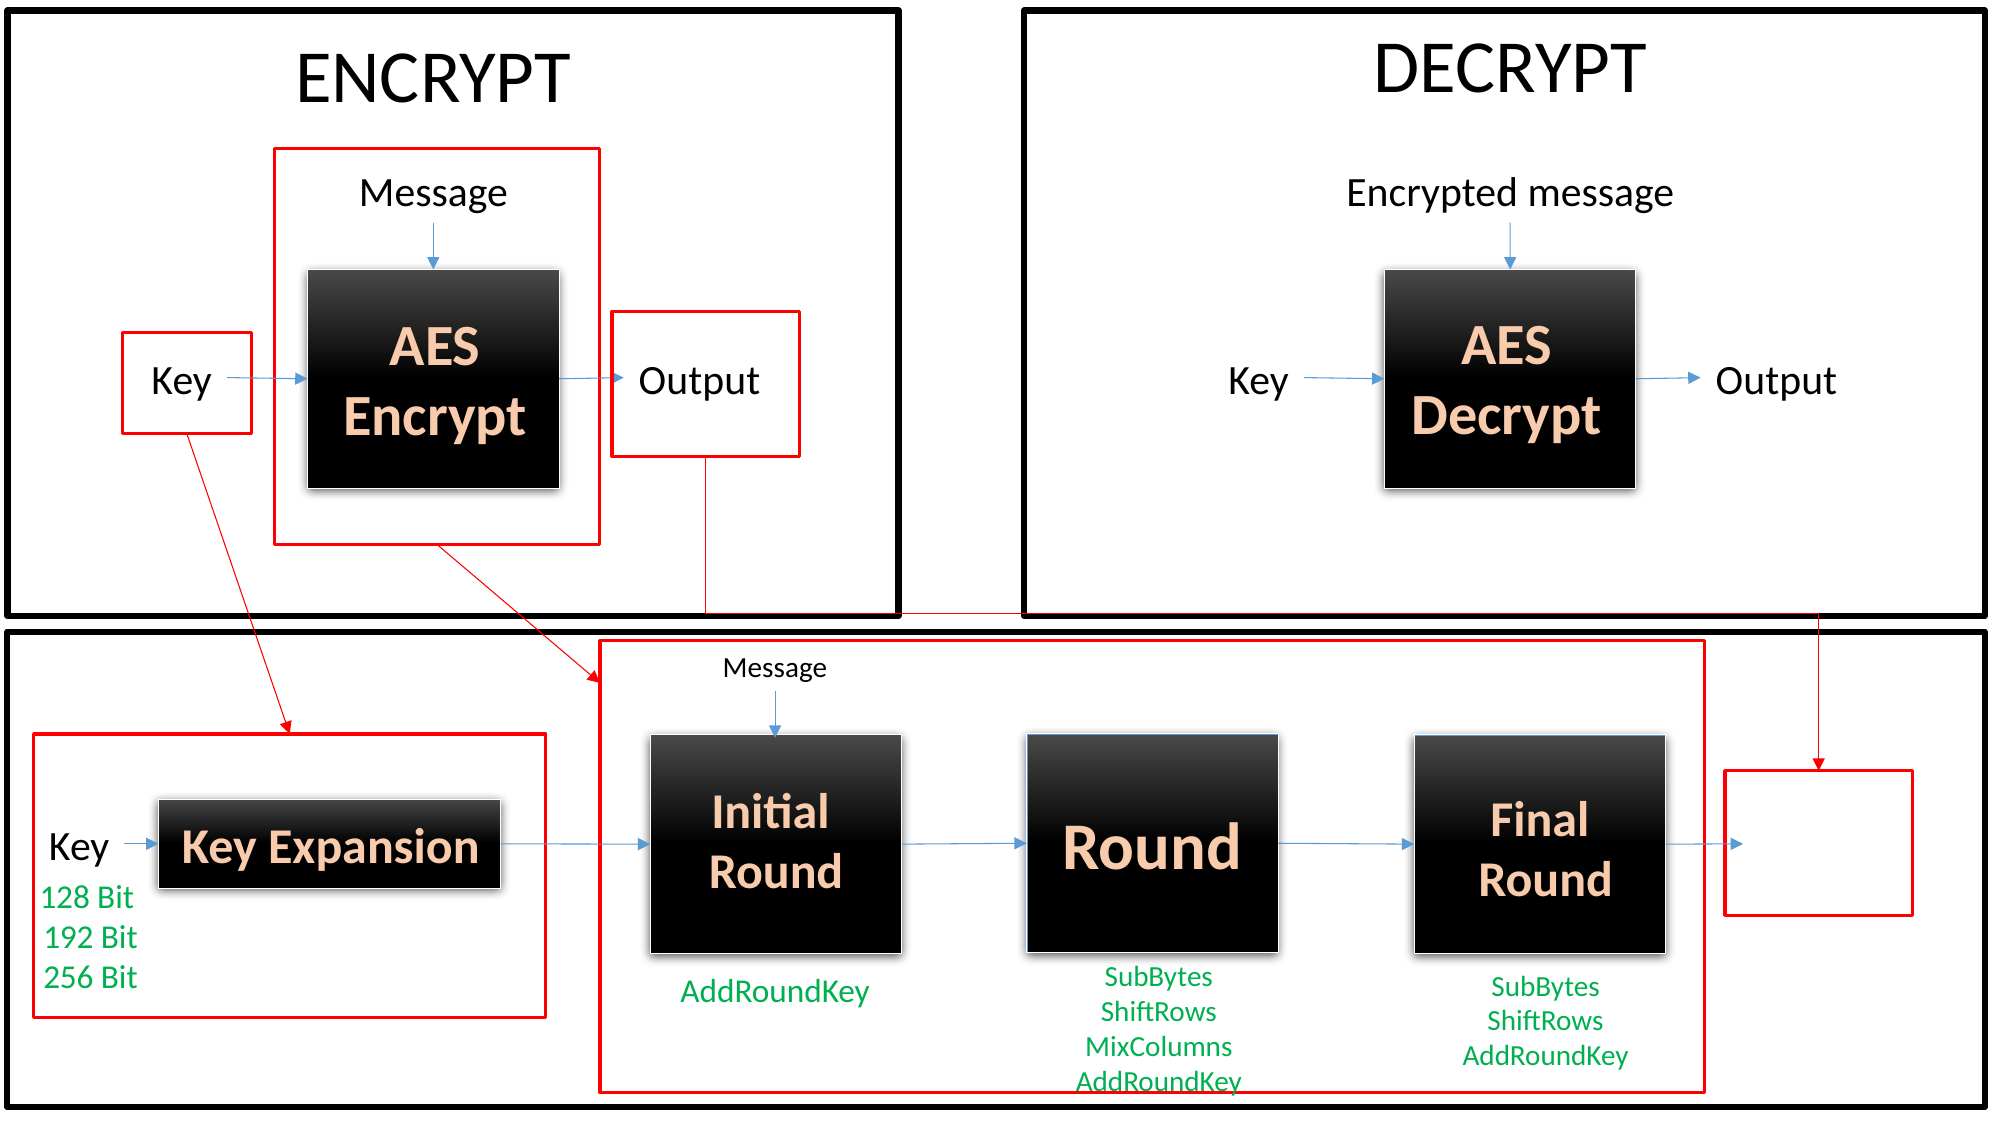

DECRYPT
ENCRYPT

Message
Encrypted message

AES
Decrypt
AES
Encrypt

Key
Output
Key
Output

Message

Initial
Round

Final
Round
Round

Key Expansion
Key
Output
128 Bit
192 Bit
256 Bit
SubBytes
ShiftRows
MixColumns
AddRoundKey
SubBytes
ShiftRows
AddRoundKey
AddRoundKey